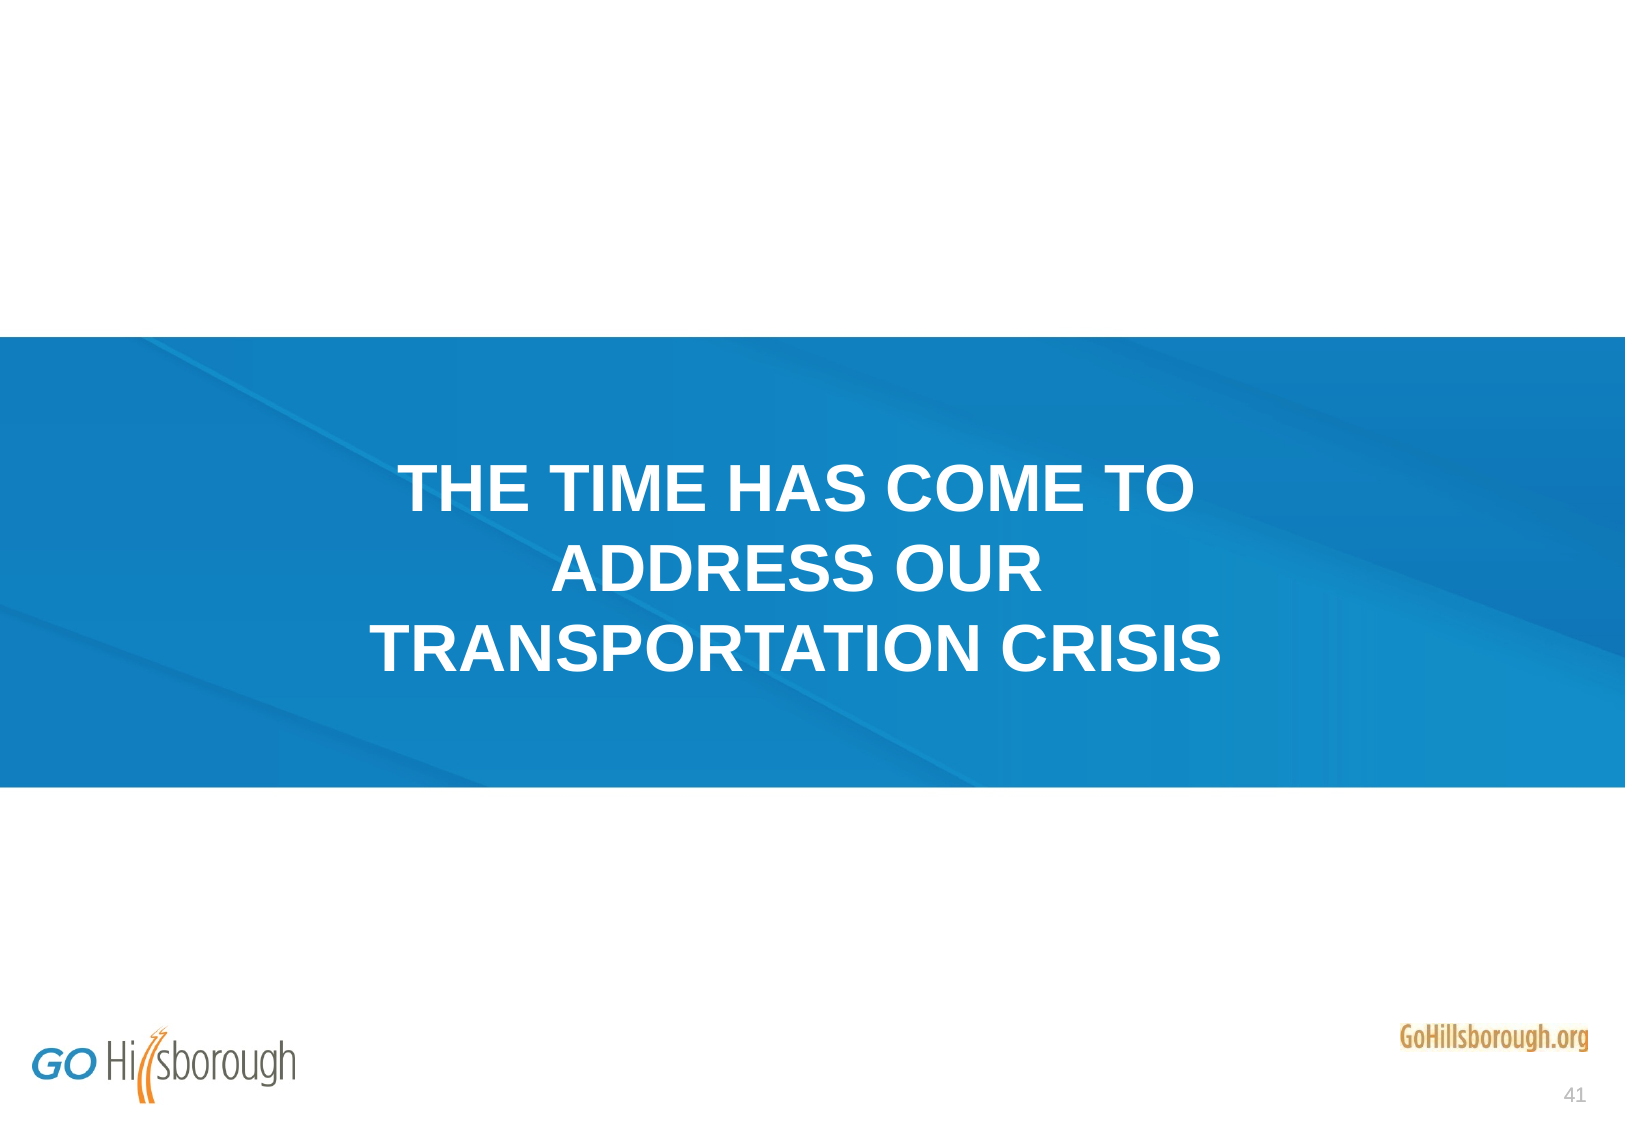

# THE TIME HAS COME TO ADDRESS OUR TRANSPORTATION CRISIS